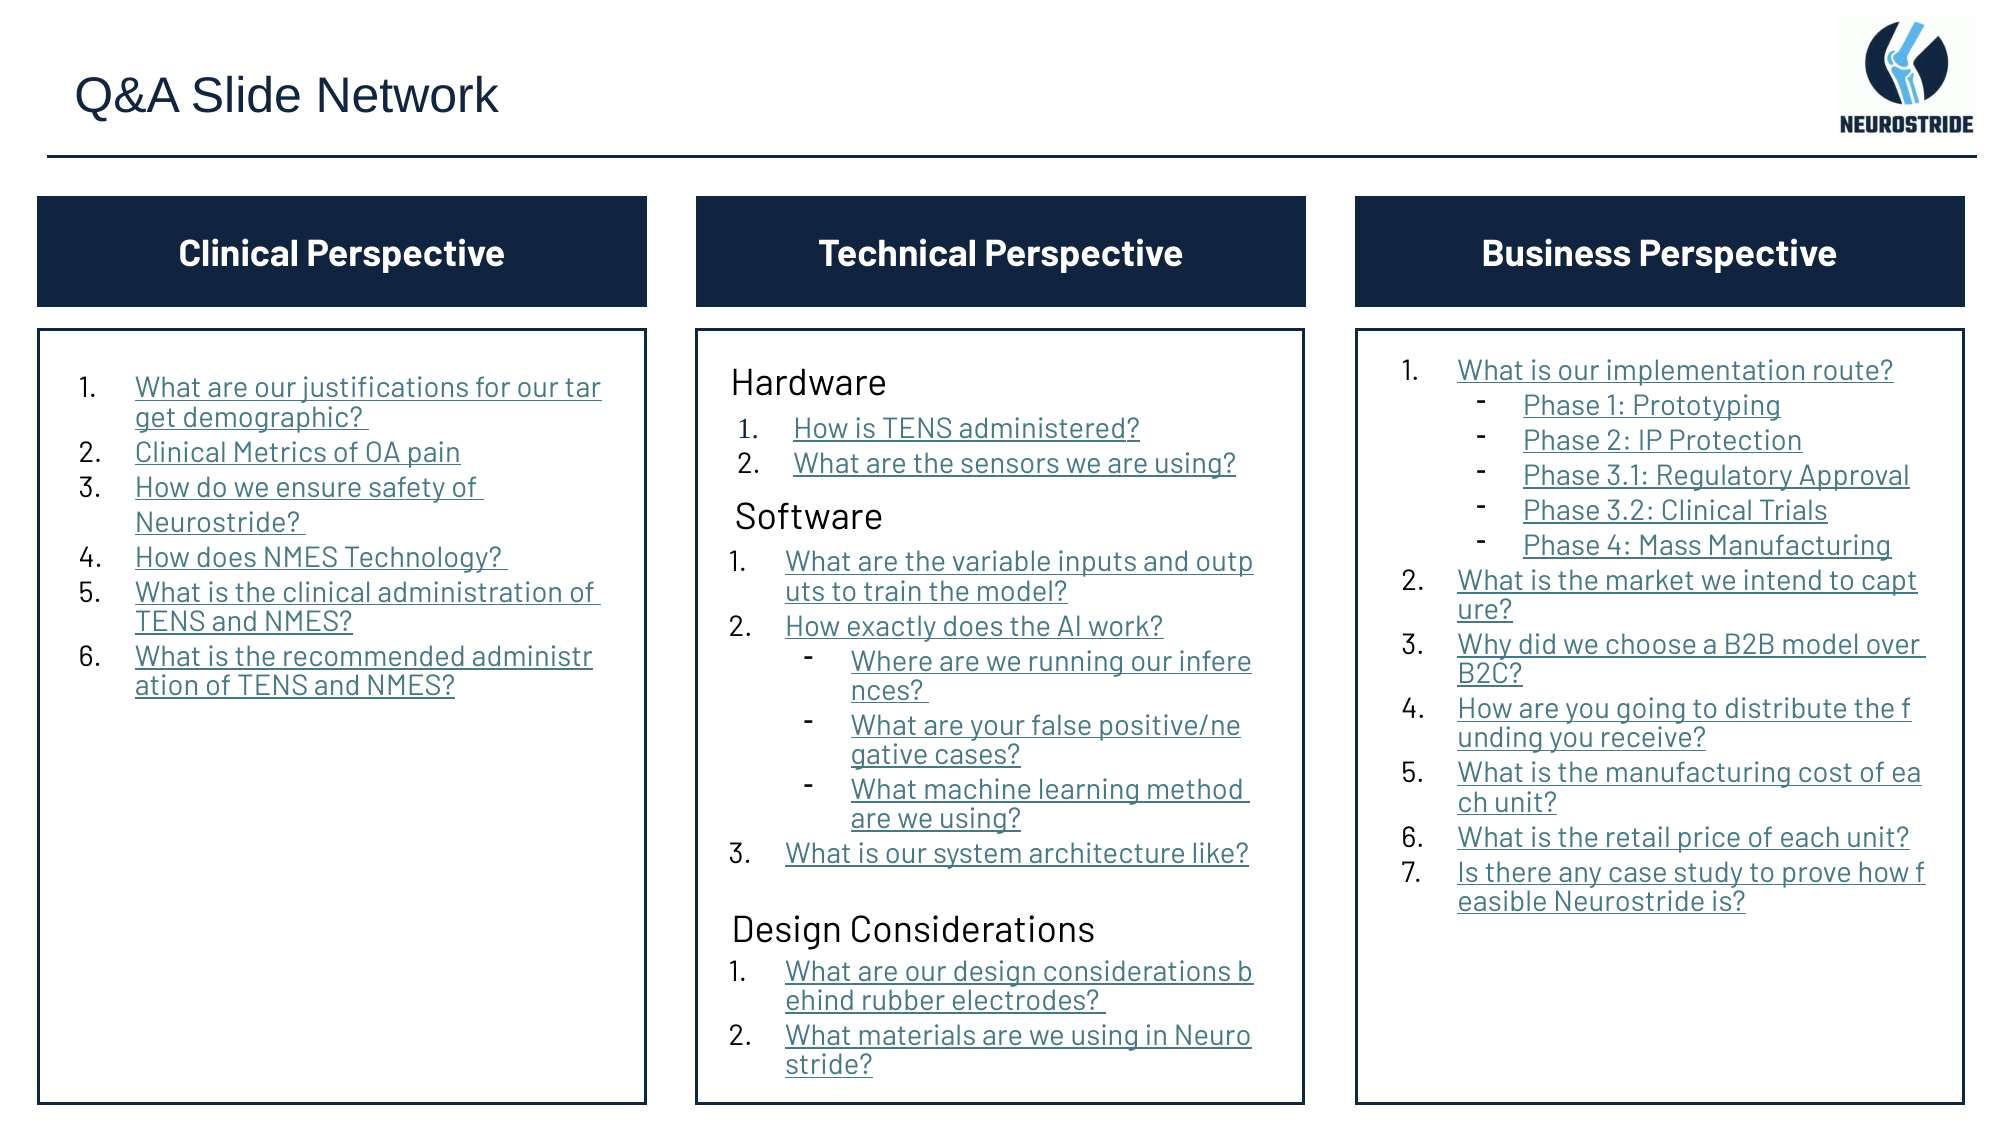

Q&A Slide Network
Clinical Perspective
Technical Perspective
Business Perspective

What is our implementation route?
Phase 1: Prototyping
Phase 2: IP Protection
Phase 3.1: Regulatory Approval
Phase 3.2: Clinical Trials
Phase 4: Mass Manufacturing
What is the market we intend to capture?
Why did we choose a B2B model over B2C?
How are you going to distribute the funding you receive?
What is the manufacturing cost of each unit?
What is the retail price of each unit?
Is there any case study to prove how feasible Neurostride is?

Hardware
What are our justifications for our target demographic?
Clinical Metrics of OA pain
How do we ensure safety of Neurostride?
How does NMES Technology?
What is the clinical administration of TENS and NMES?
What is the recommended administration of TENS and NMES?

How is TENS administered?
What are the sensors we are using?

Software
What are the variable inputs and outputs to train the model?
How exactly does the AI work?
Where are we running our inferences?
What are your false positive/negative cases?
What machine learning method are we using?
What is our system architecture like?
Design Considerations
What are our design considerations behind rubber electrodes?
What materials are we using in Neurostride?